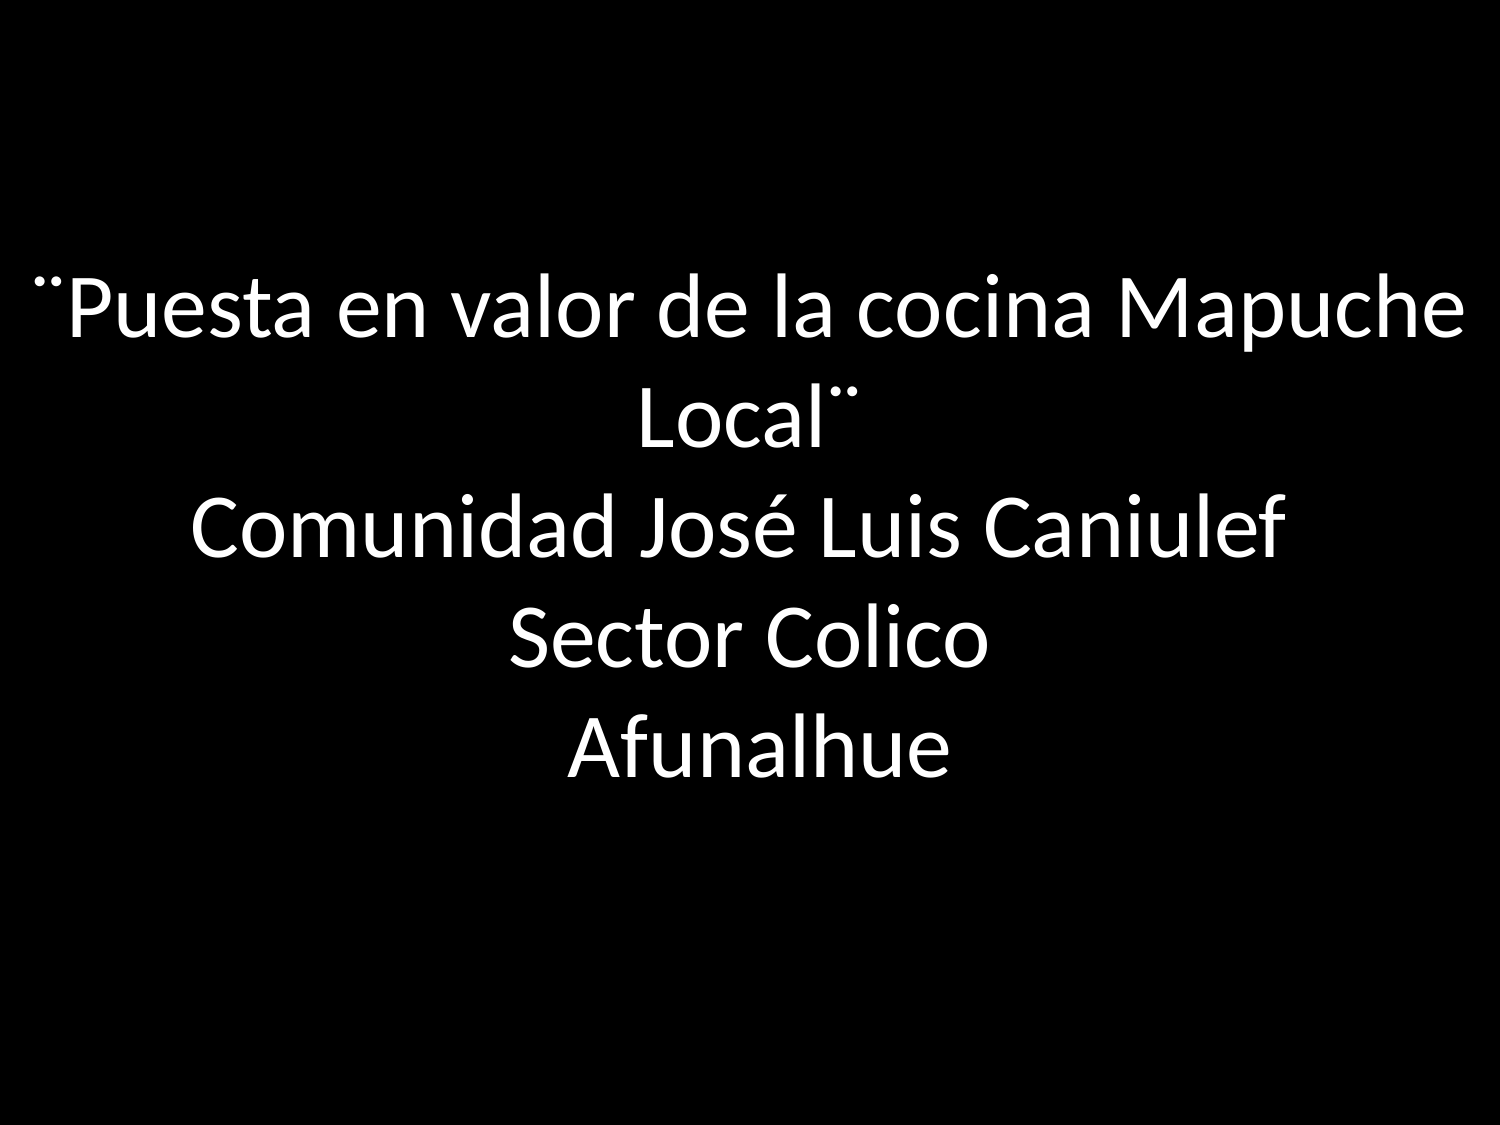

# ¨Puesta en valor de la cocina Mapuche Local¨ Comunidad José Luis Caniulef Sector Colico Afunalhue